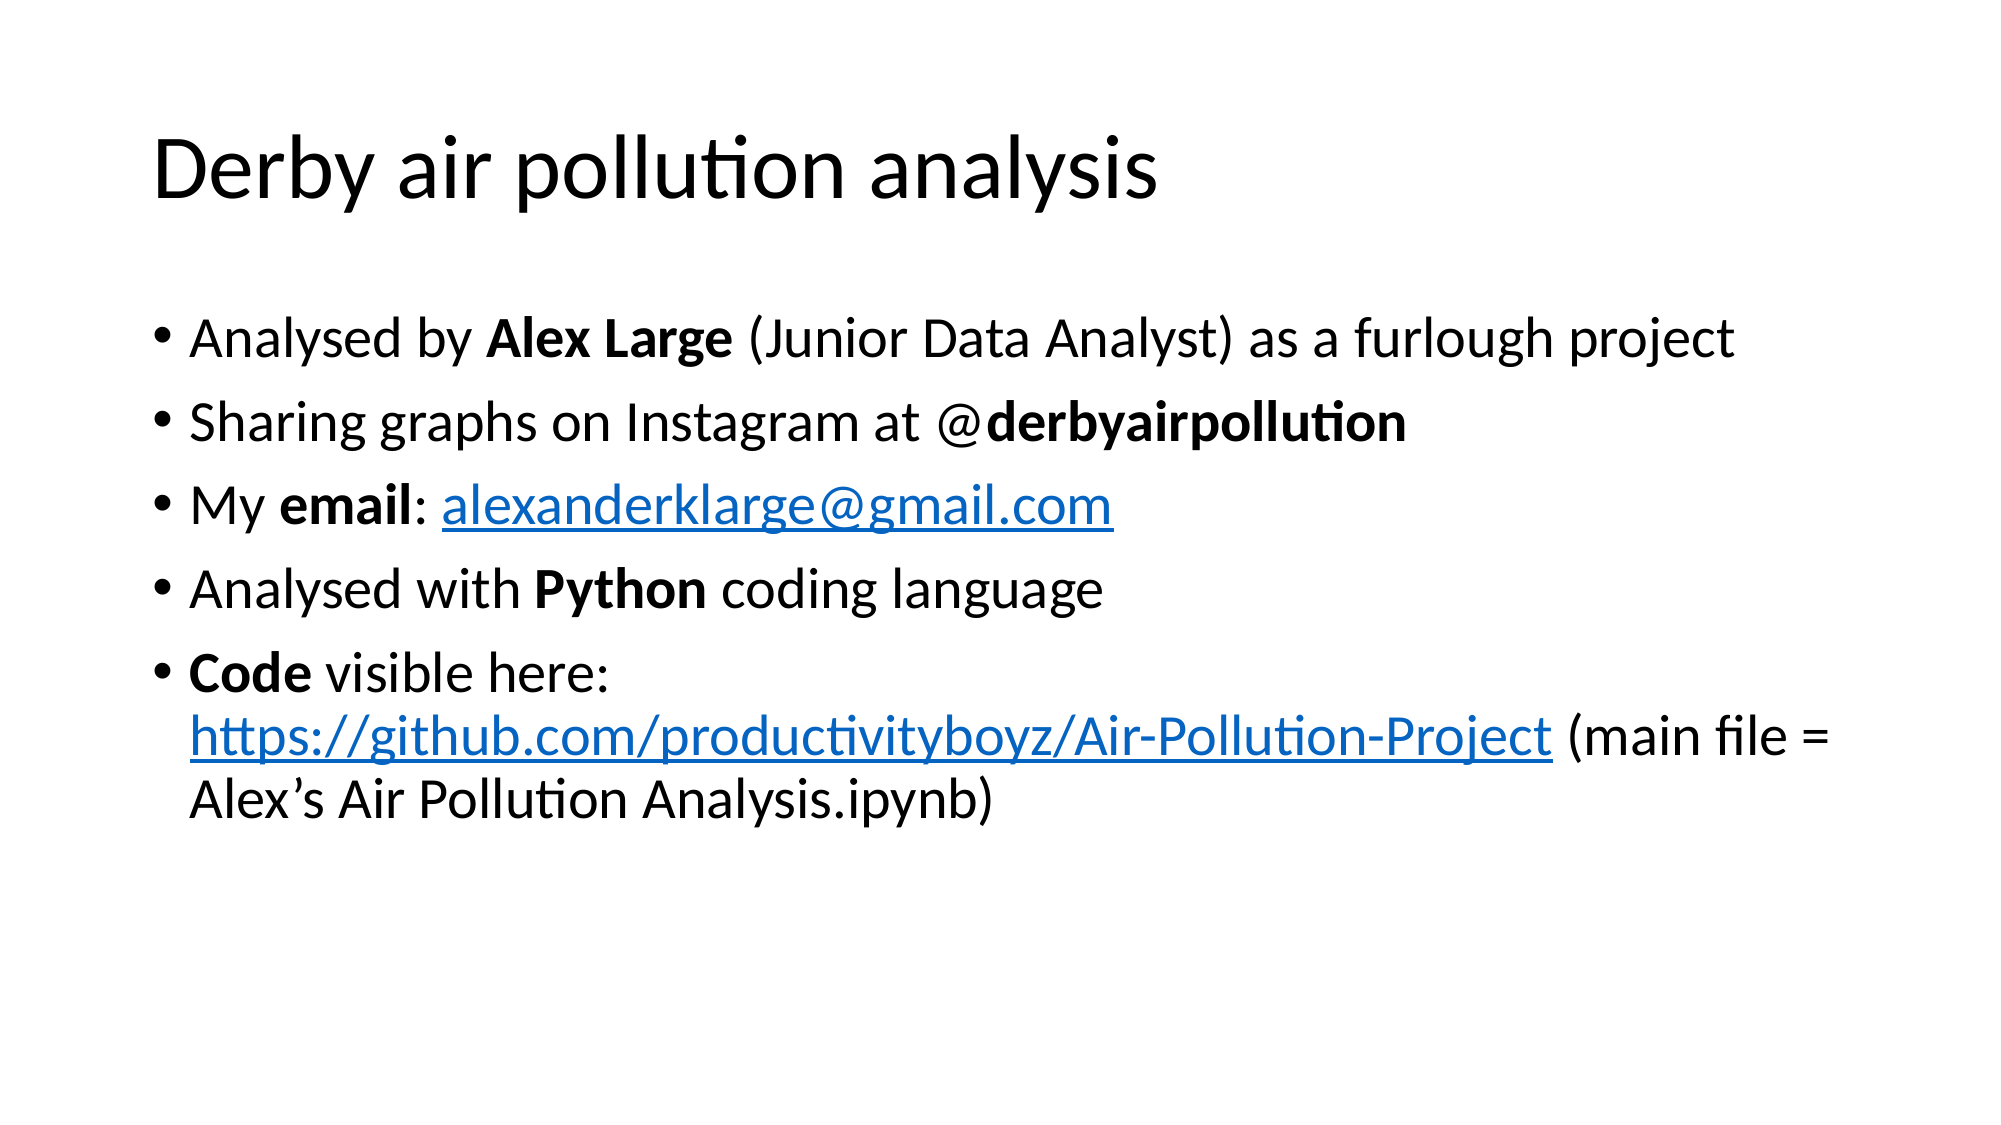

# Derby air pollution analysis
Analysed by Alex Large (Junior Data Analyst) as a furlough project
Sharing graphs on Instagram at @derbyairpollution
My email: alexanderklarge@gmail.com
Analysed with Python coding language
Code visible here: https://github.com/productivityboyz/Air-Pollution-Project (main file = Alex’s Air Pollution Analysis.ipynb)